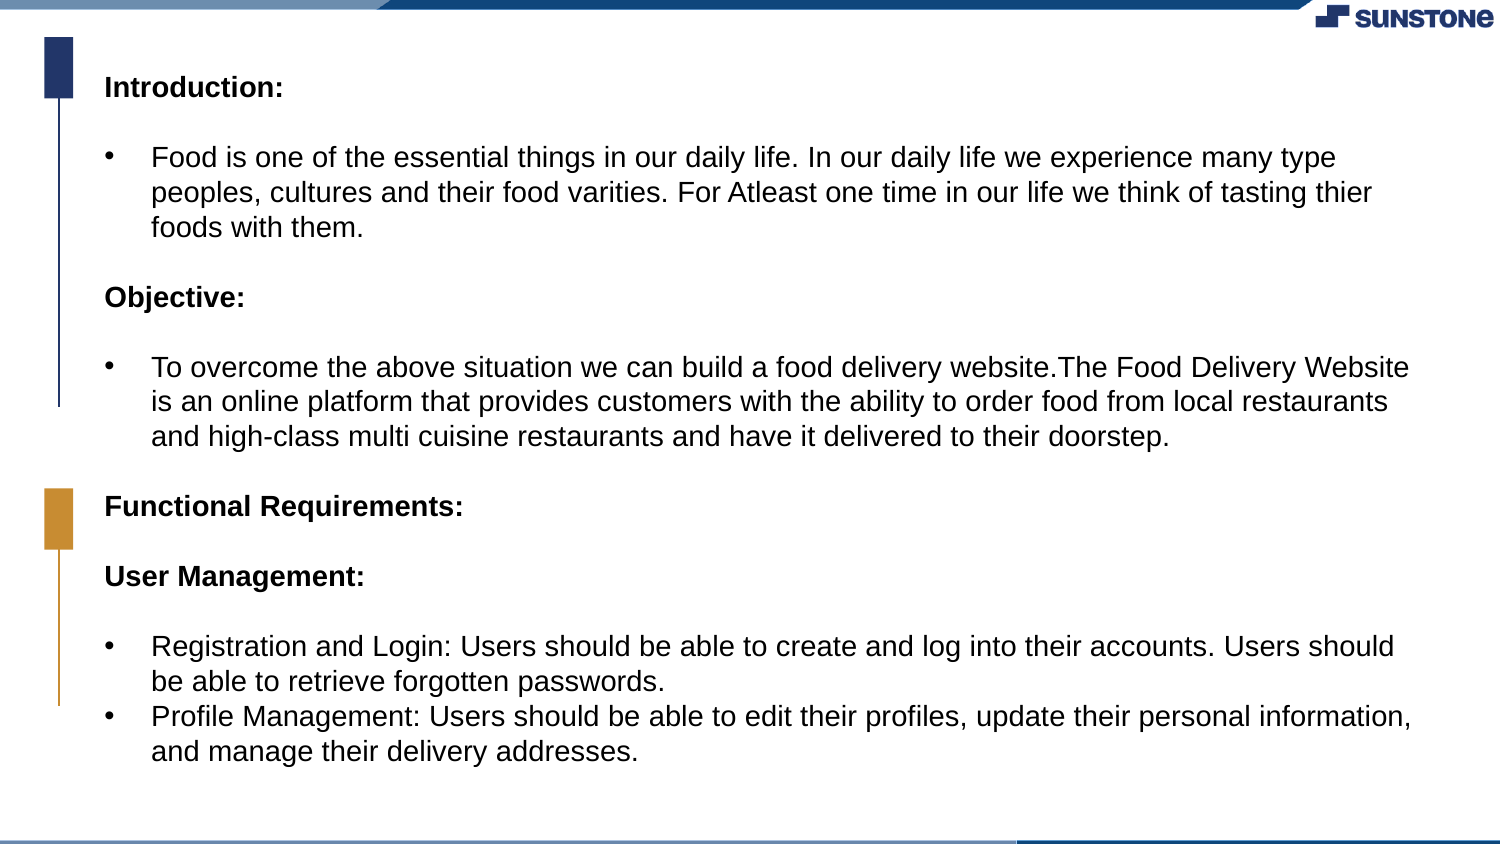

Introduction:

Food is one of the essential things in our daily life. In our daily life we experience many type peoples, cultures and their food varities. For Atleast one time in our life we think of tasting thier foods with them.

Objective:

To overcome the above situation we can build a food delivery website.The Food Delivery Website is an online platform that provides customers with the ability to order food from local restaurants and high-class multi cuisine restaurants and have it delivered to their doorstep.

Functional Requirements:

User Management:

Registration and Login: Users should be able to create and log into their accounts. Users should be able to retrieve forgotten passwords.
Profile Management: Users should be able to edit their profiles, update their personal information, and manage their delivery addresses.